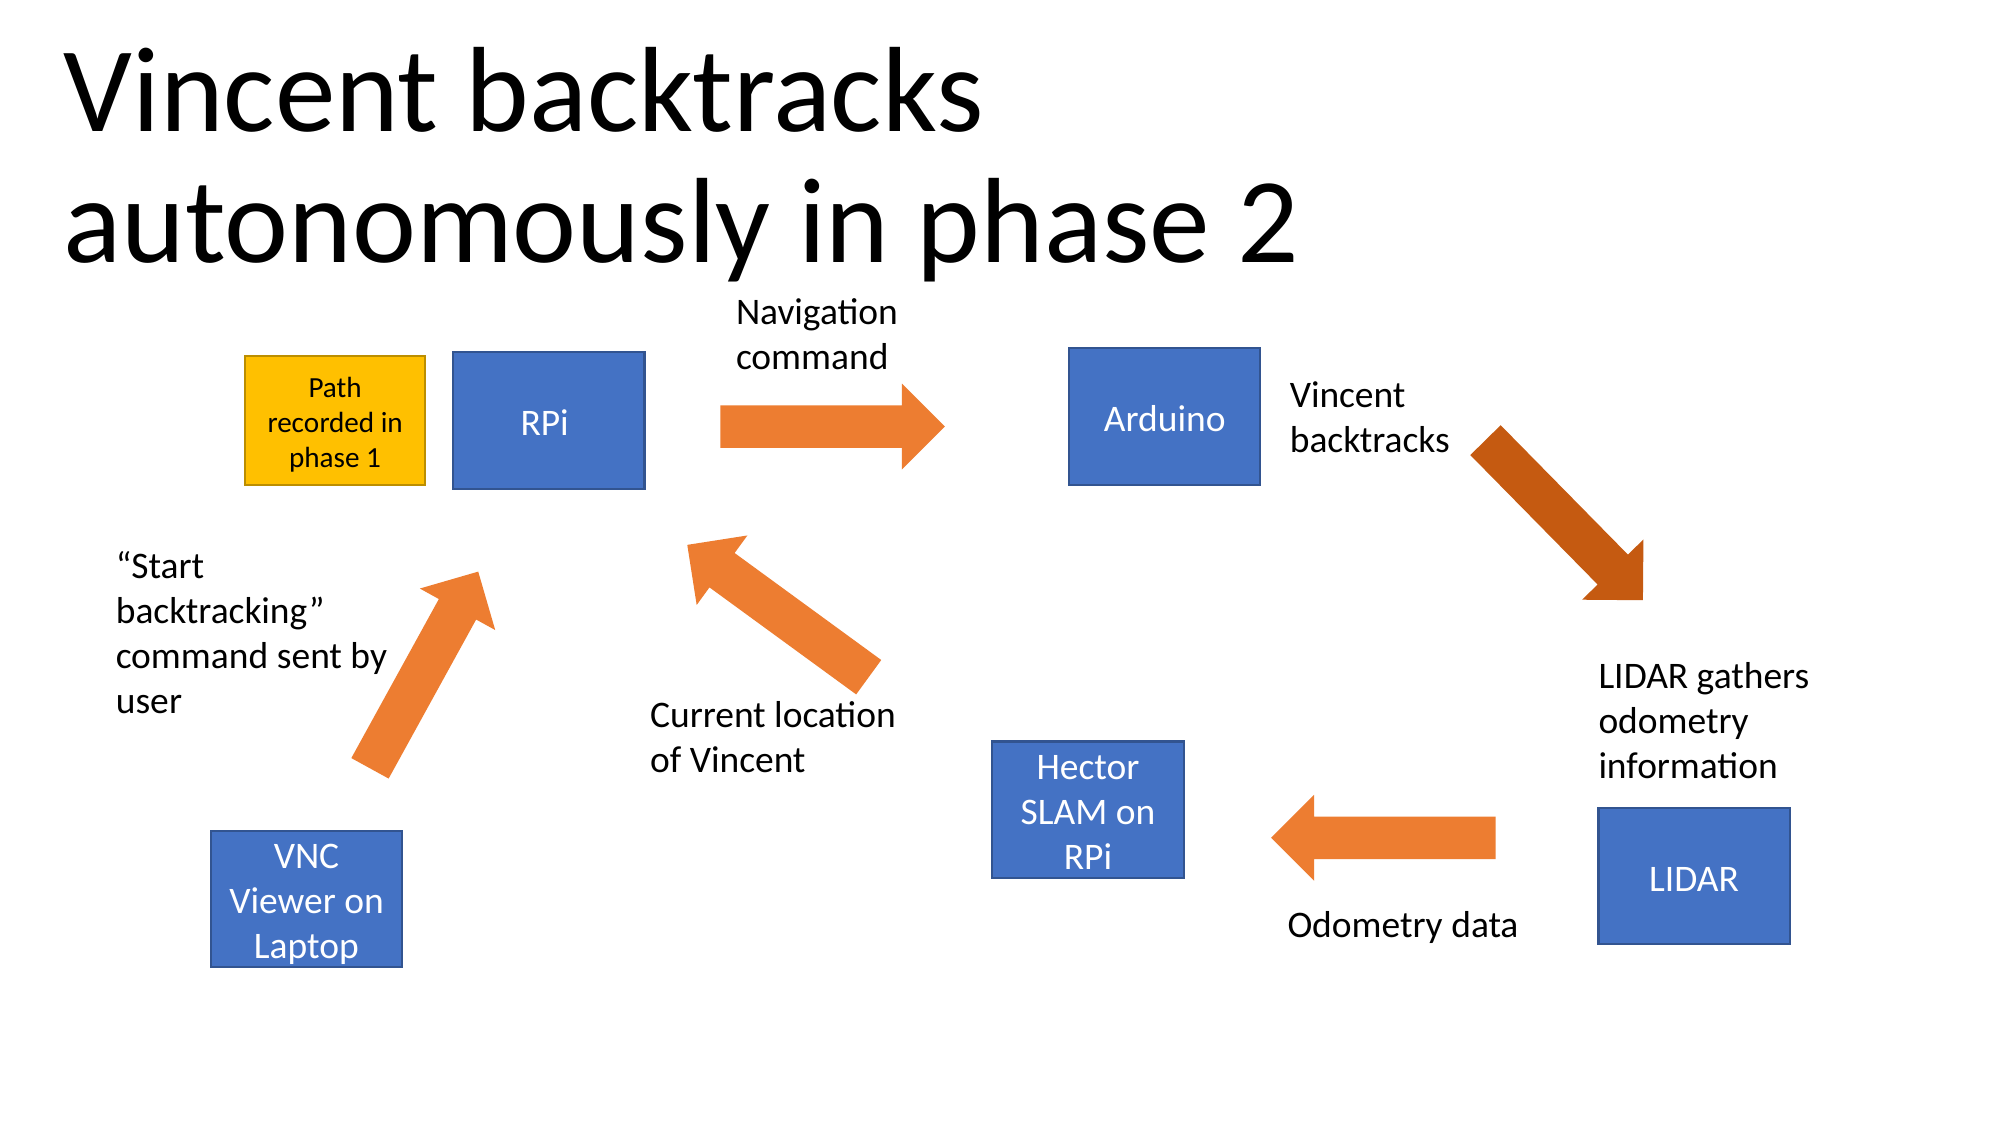

# Vincent backtracks autonomously in phase 2
Navigation command

Arduino
RPi
Path recorded in phase 1
Vincent backtracks

“Start backtracking” command sent by user

LIDAR gathers odometry information
Current location of Vincent

Hector SLAM on RPi
LIDAR
VNC Viewer on Laptop
Odometry data